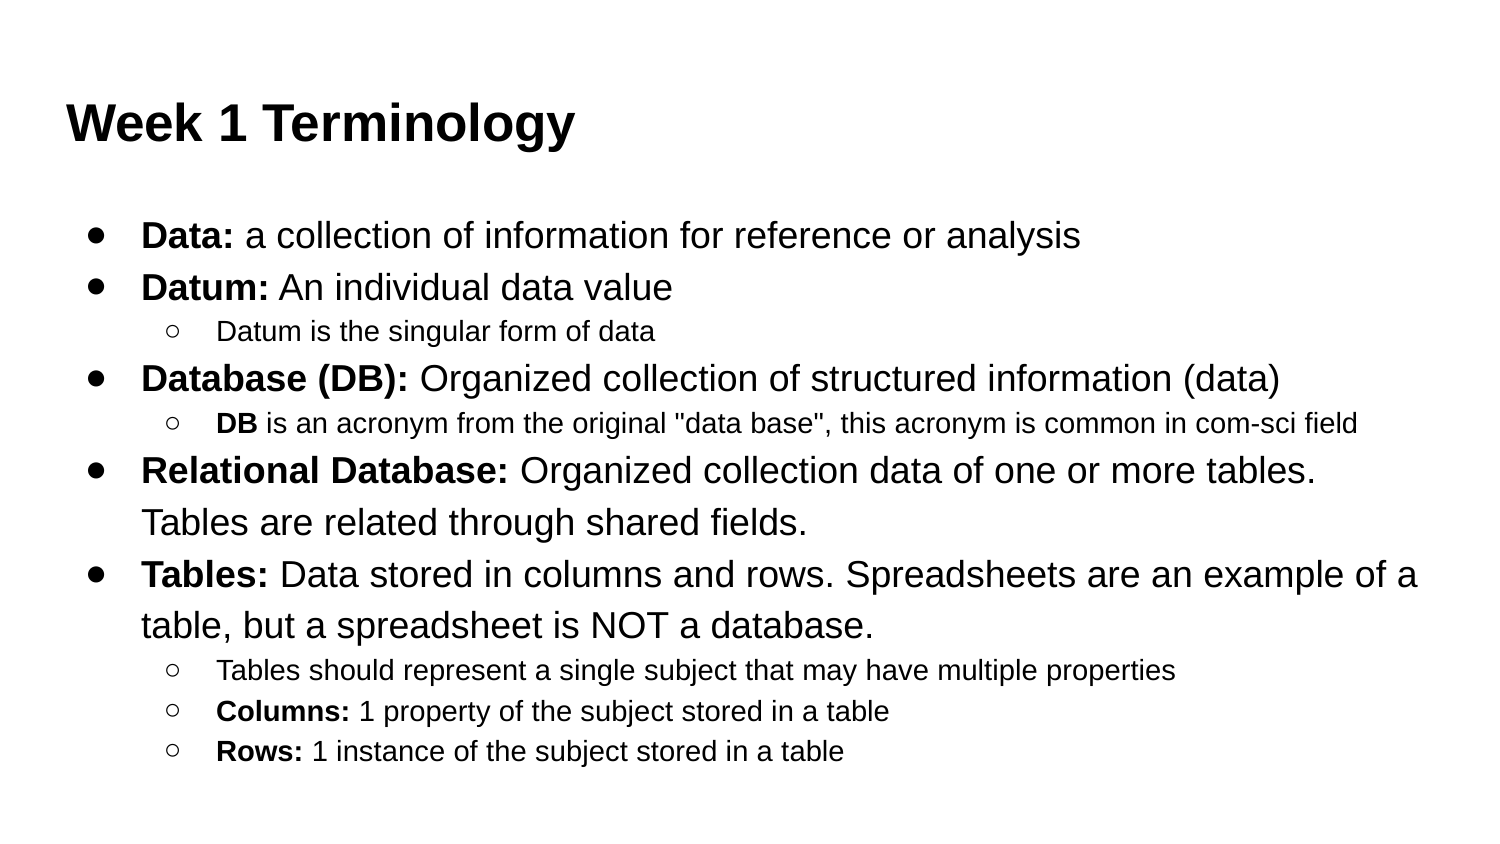

# Week 1 Terminology
Data: a collection of information for reference or analysis
Datum: An individual data value
Datum is the singular form of data
Database (DB): Organized collection of structured information (data)
DB is an acronym from the original "data base", this acronym is common in com-sci field
Relational Database: Organized collection data of one or more tables. Tables are related through shared fields.
Tables: Data stored in columns and rows. Spreadsheets are an example of a table, but a spreadsheet is NOT a database.
Tables should represent a single subject that may have multiple properties
Columns: 1 property of the subject stored in a table
Rows: 1 instance of the subject stored in a table